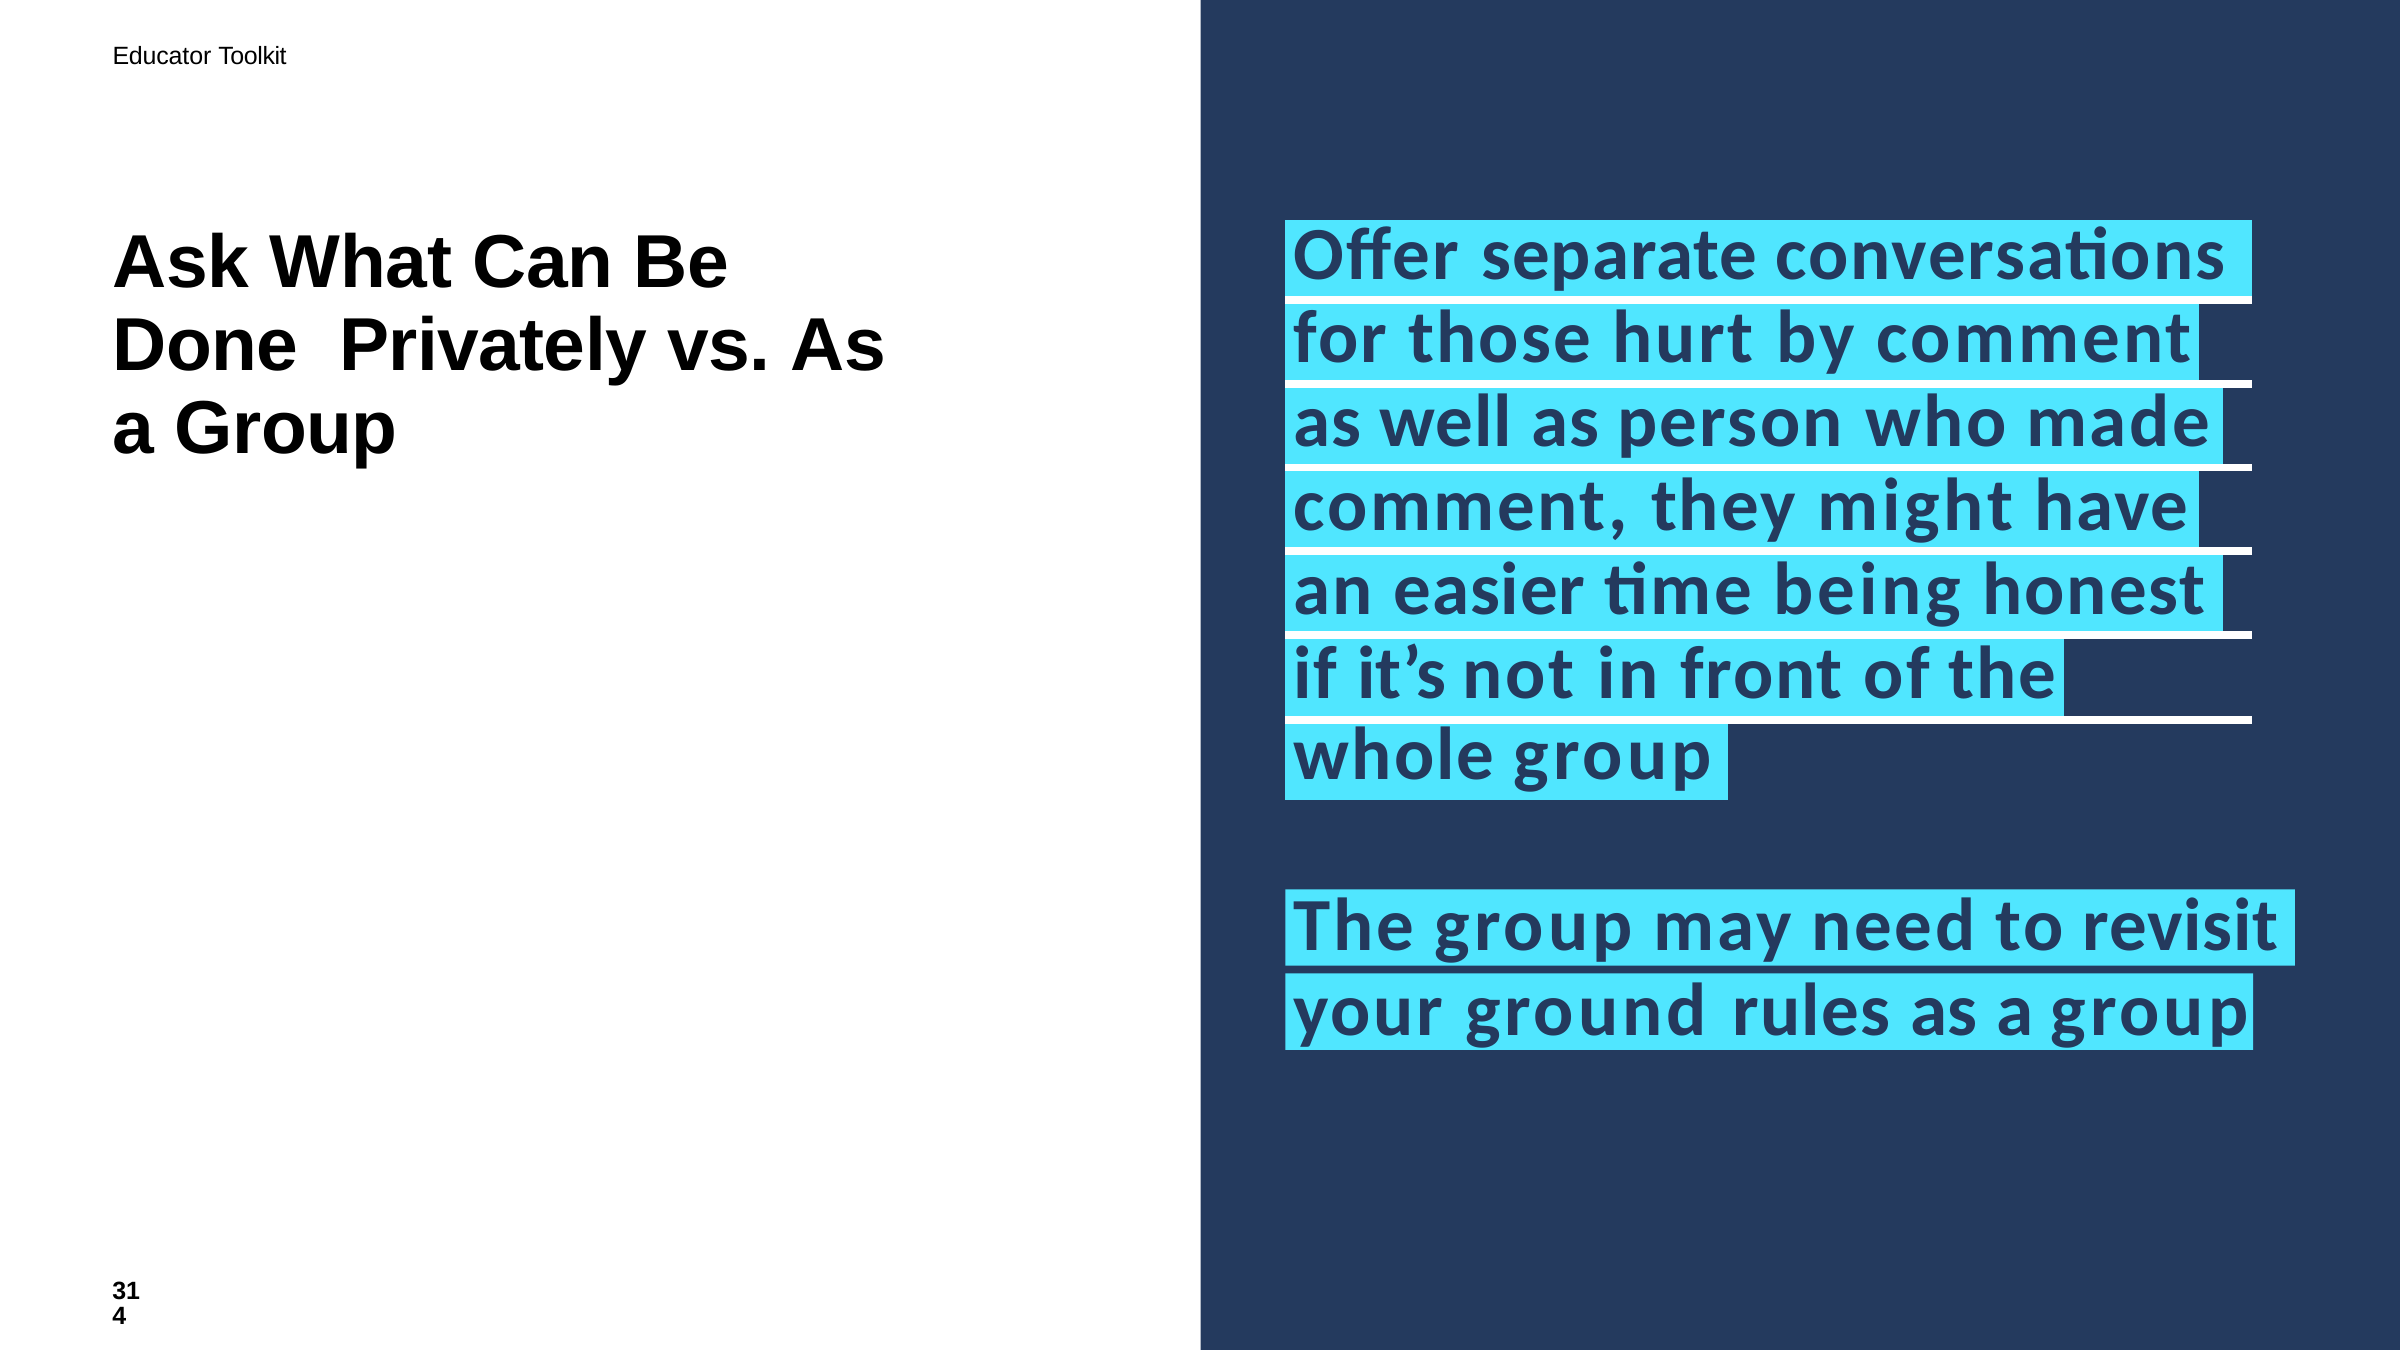

Educator Toolkit
# Ask What Can Be Done  Privately vs. As a Group
| Offer separate conversations |  |  |  |  |
| --- | --- | --- | --- | --- |
| for those hurt by comment |  |  |  |  |
| as well as person who made |  |  |  |  |
| comment, they might have |  |  |  |  |
| an easier time being honest |  |  |  |  |
| if it’s not in front of the |  |  |  |  |
| whole group |  |  |  |  |
The group may need to revisit
your ground rules as a group
314